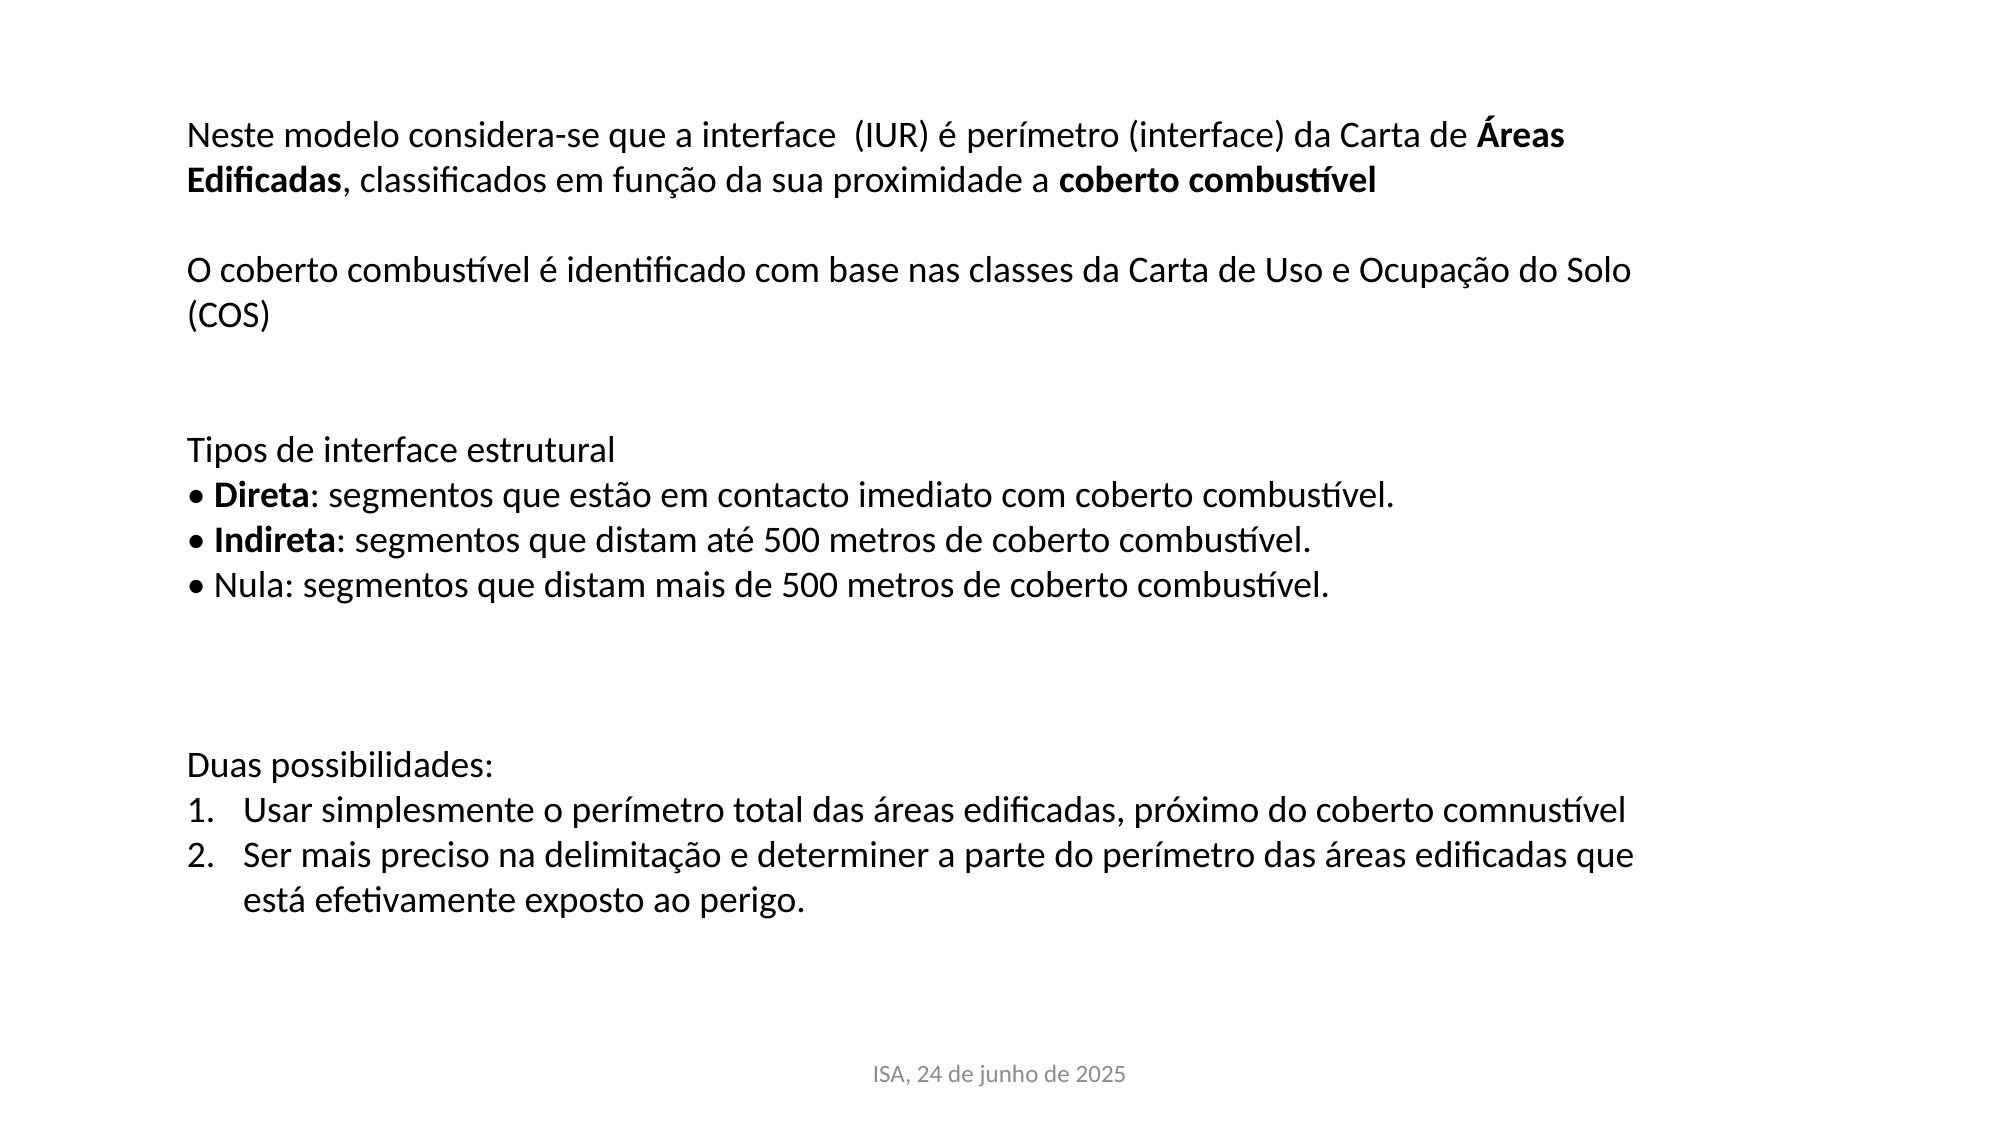

Neste modelo considera-se que a interface  (IUR) é perímetro (interface) da Carta de Áreas Edificadas, classificados em função da sua proximidade a coberto combustível

O coberto combustível é identificado com base nas classes da Carta de Uso e Ocupação do Solo (COS)

Tipos de interface estrutural
• Direta: segmentos que estão em contacto imediato com coberto combustível.
• Indireta: segmentos que distam até 500 metros de coberto combustível.
• Nula: segmentos que distam mais de 500 metros de coberto combustível.

Duas possibilidades:
Usar simplesmente o perímetro total das áreas edificadas, próximo do coberto comnustível
Ser mais preciso na delimitação e determiner a parte do perímetro das áreas edificadas que está efetivamente exposto ao perigo.

ISA, 24 de junho de 2025